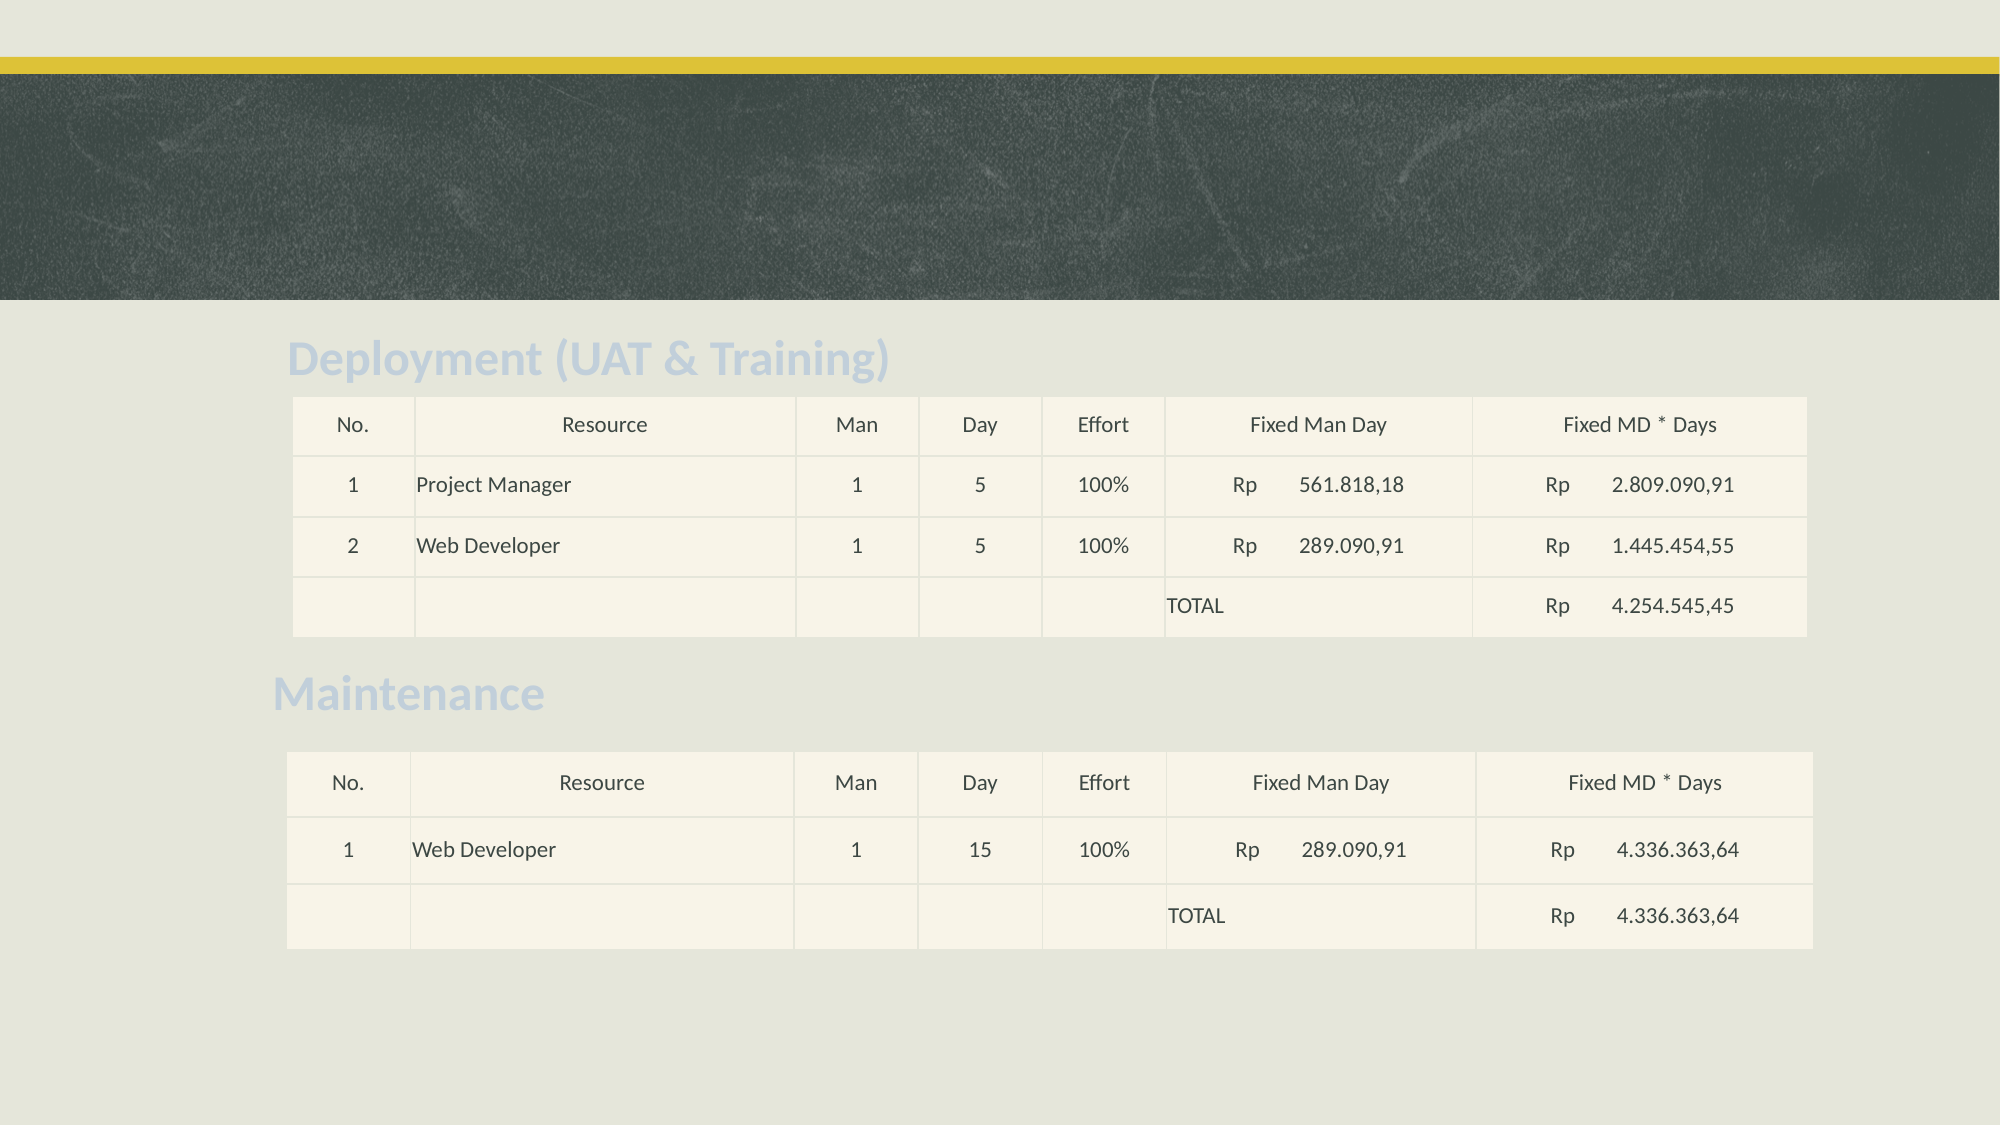

#
Deployment (UAT & Training)
| No. | Resource | Man | Day | Effort | Fixed Man Day | Fixed MD \* Days |
| --- | --- | --- | --- | --- | --- | --- |
| 1 | Project Manager | 1 | 5 | 100% | Rp 561.818,18 | Rp 2.809.090,91 |
| 2 | Web Developer | 1 | 5 | 100% | Rp 289.090,91 | Rp 1.445.454,55 |
|  |  |  |  |  | TOTAL | Rp 4.254.545,45 |
Maintenance
| No. | Resource | Man | Day | Effort | Fixed Man Day | Fixed MD \* Days |
| --- | --- | --- | --- | --- | --- | --- |
| 1 | Web Developer | 1 | 15 | 100% | Rp 289.090,91 | Rp 4.336.363,64 |
|  |  |  |  |  | TOTAL | Rp 4.336.363,64 |